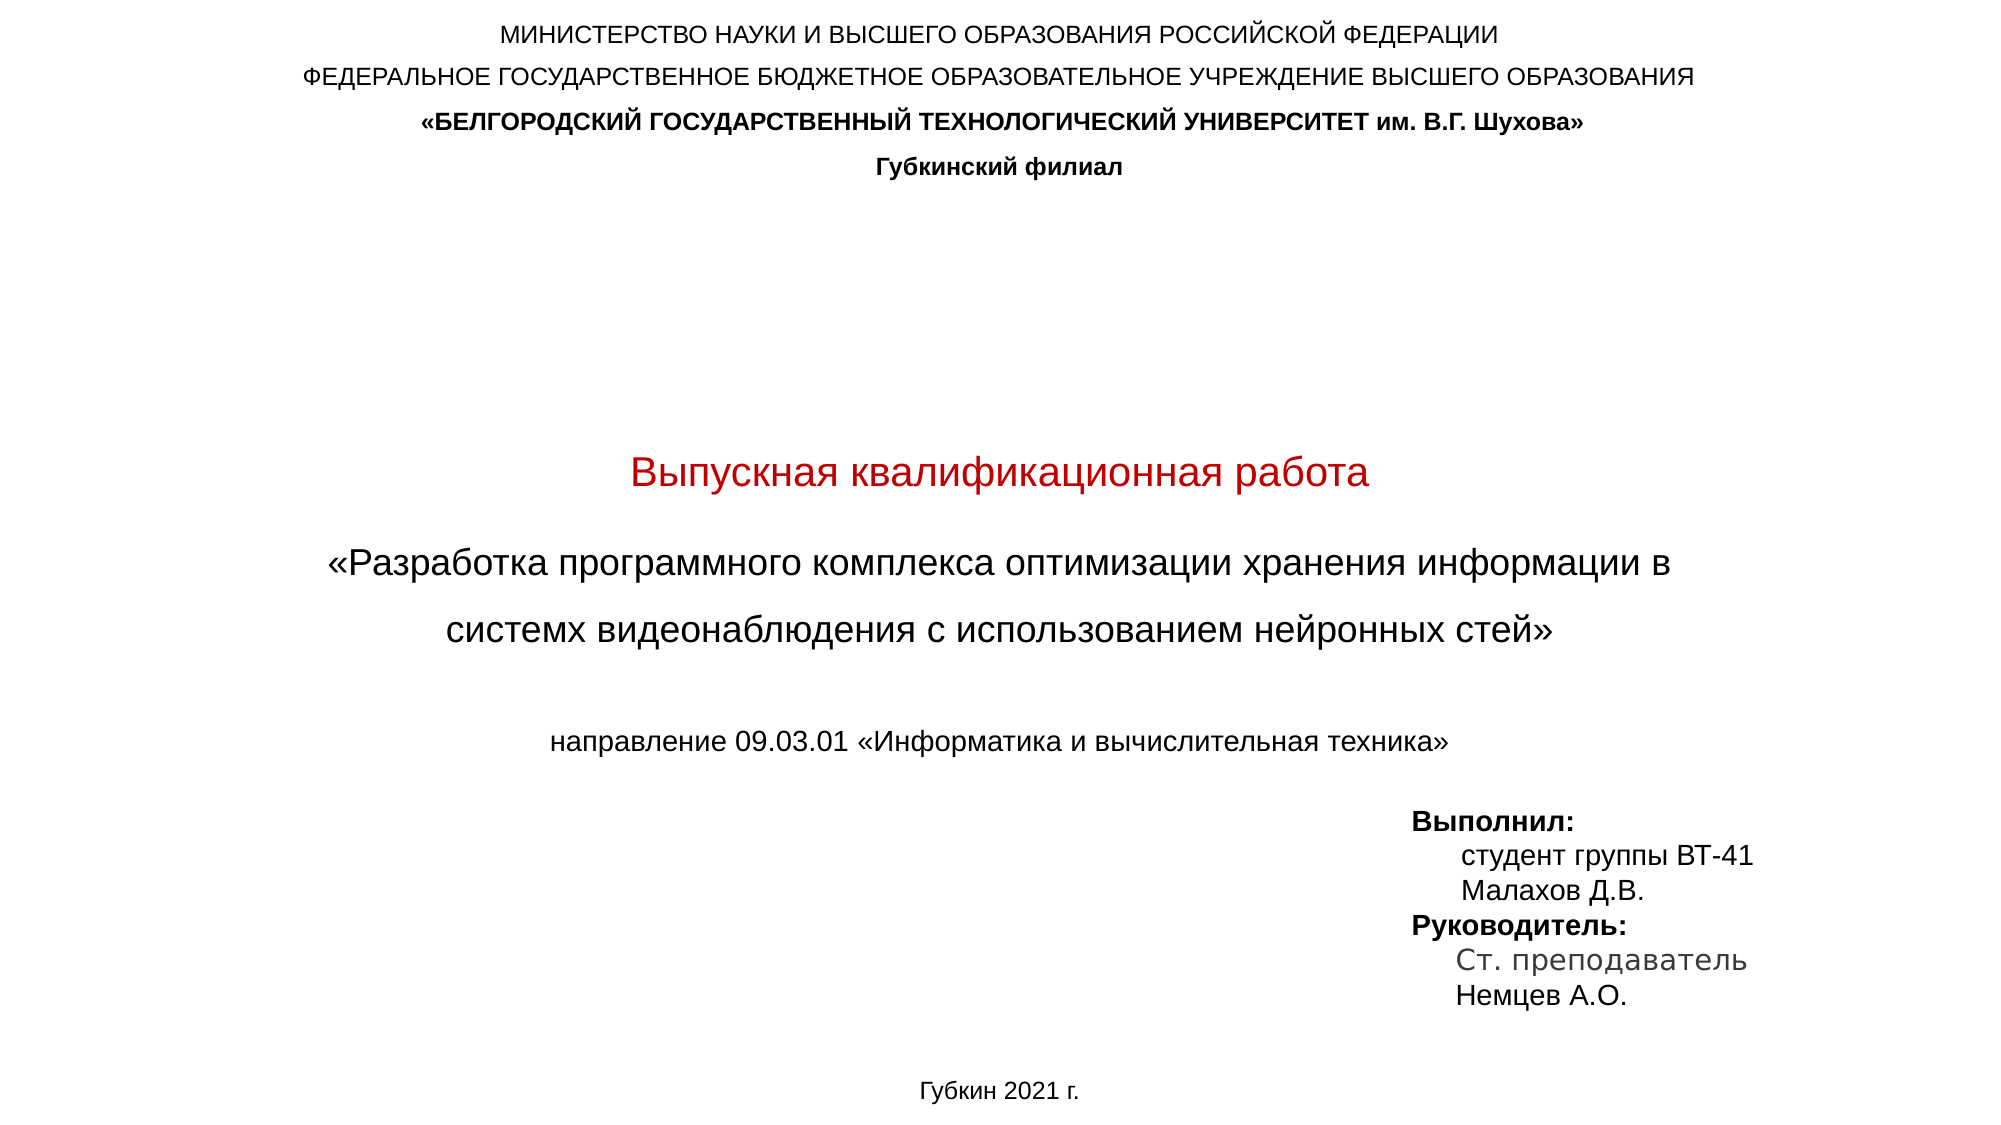

МИНИСТЕРСТВО НАУКИ И ВЫСШЕГО ОБРАЗОВАНИЯ РОССИЙСКОЙ ФЕДЕРАЦИИ
ФЕДЕРАЛЬНОЕ ГОСУДАРСТВЕННОЕ БЮДЖЕТНОЕ ОБРАЗОВАТЕЛЬНОЕ УЧРЕЖДЕНИЕ ВЫСШЕГО ОБРАЗОВАНИЯ
 «БЕЛГОРОДСКИЙ ГОСУДАРСТВЕННЫЙ ТЕХНОЛОГИЧЕСКИЙ УНИВЕРСИТЕТ им. В.Г. Шухова»
Губкинский филиал

Выпускная квалификационная работа
«Разработка программного комплекса оптимизации хранения информации в системх видеонаблюдения с использованием нейронных стей»
направление 09.03.01 «Информатика и вычислительная техника»
Выполнил:
      студент группы ВТ-41
      Малахов Д.В.
Руководитель:
Ст. преподаватель
Немцев А.О.
Губкин 2021 г.